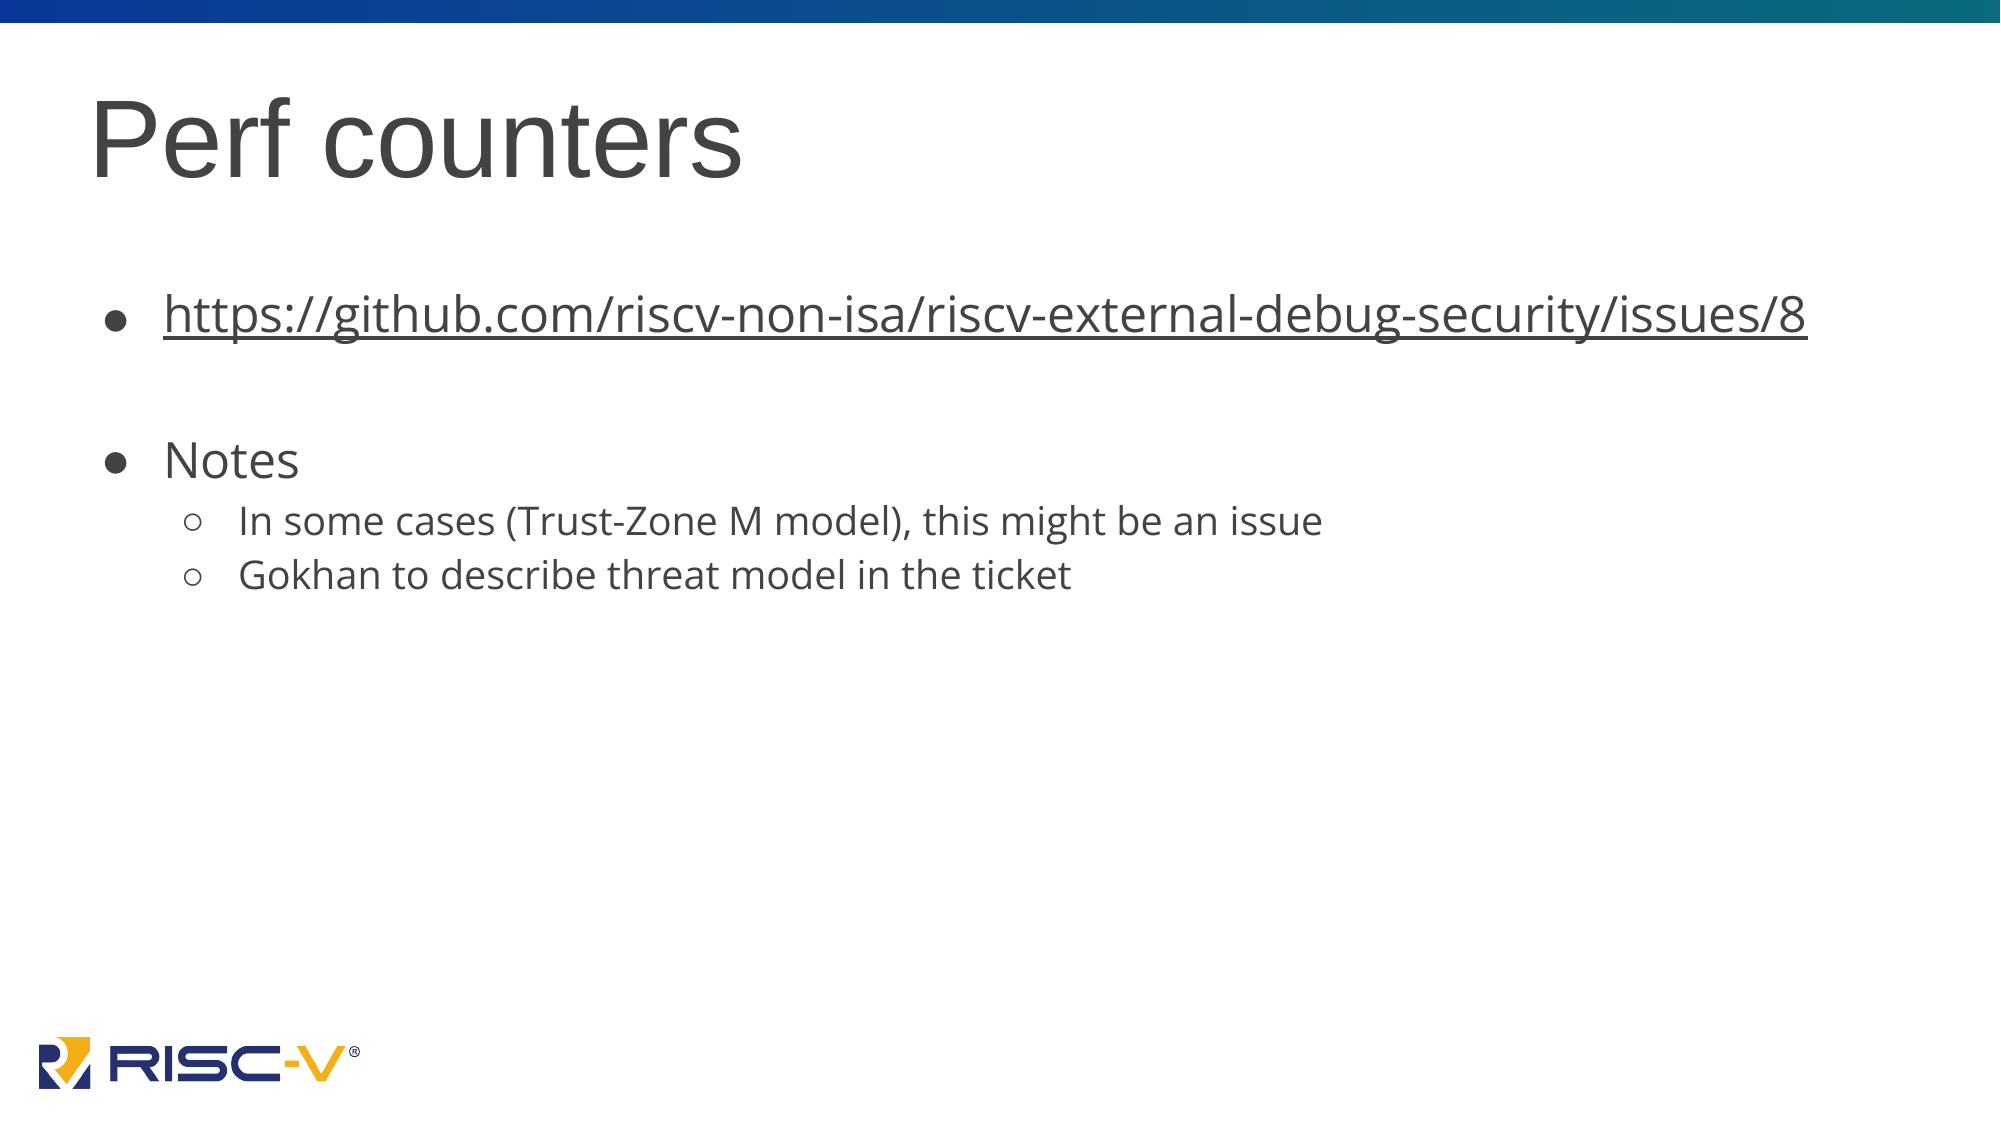

# Perf counters
https://github.com/riscv-non-isa/riscv-external-debug-security/issues/8

Notes
In some cases (Trust-Zone M model), this might be an issue
Gokhan to describe threat model in the ticket